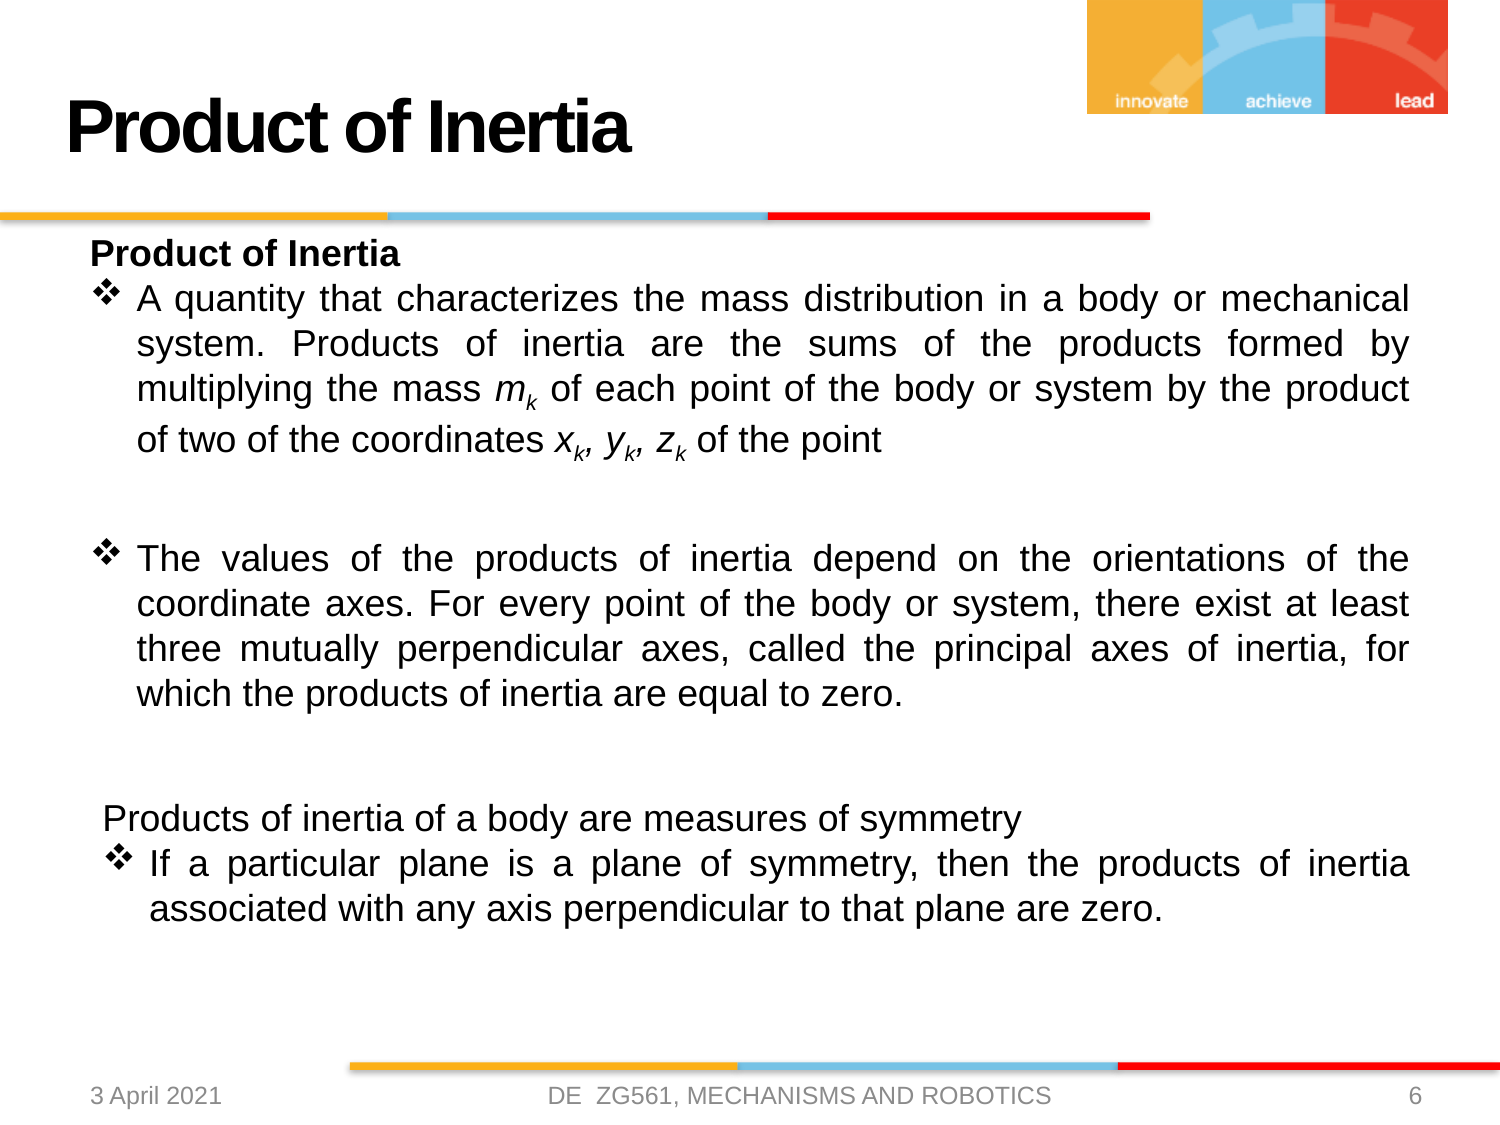

# Product of Inertia
Product of Inertia
A quantity that characterizes the mass distribution in a body or mechanical system. Products of inertia are the sums of the products formed by multiplying the mass mk of each point of the body or system by the product of two of the coordinates xk, yk, zk of the point
The values of the products of inertia depend on the orientations of the coordinate axes. For every point of the body or system, there exist at least three mutually perpendicular axes, called the principal axes of inertia, for which the products of inertia are equal to zero.
Products of inertia of a body are measures of symmetry
If a particular plane is a plane of symmetry, then the products of inertia associated with any axis perpendicular to that plane are zero.
DE  ZG561, MECHANISMS AND ROBOTICS
3 April 2021
6